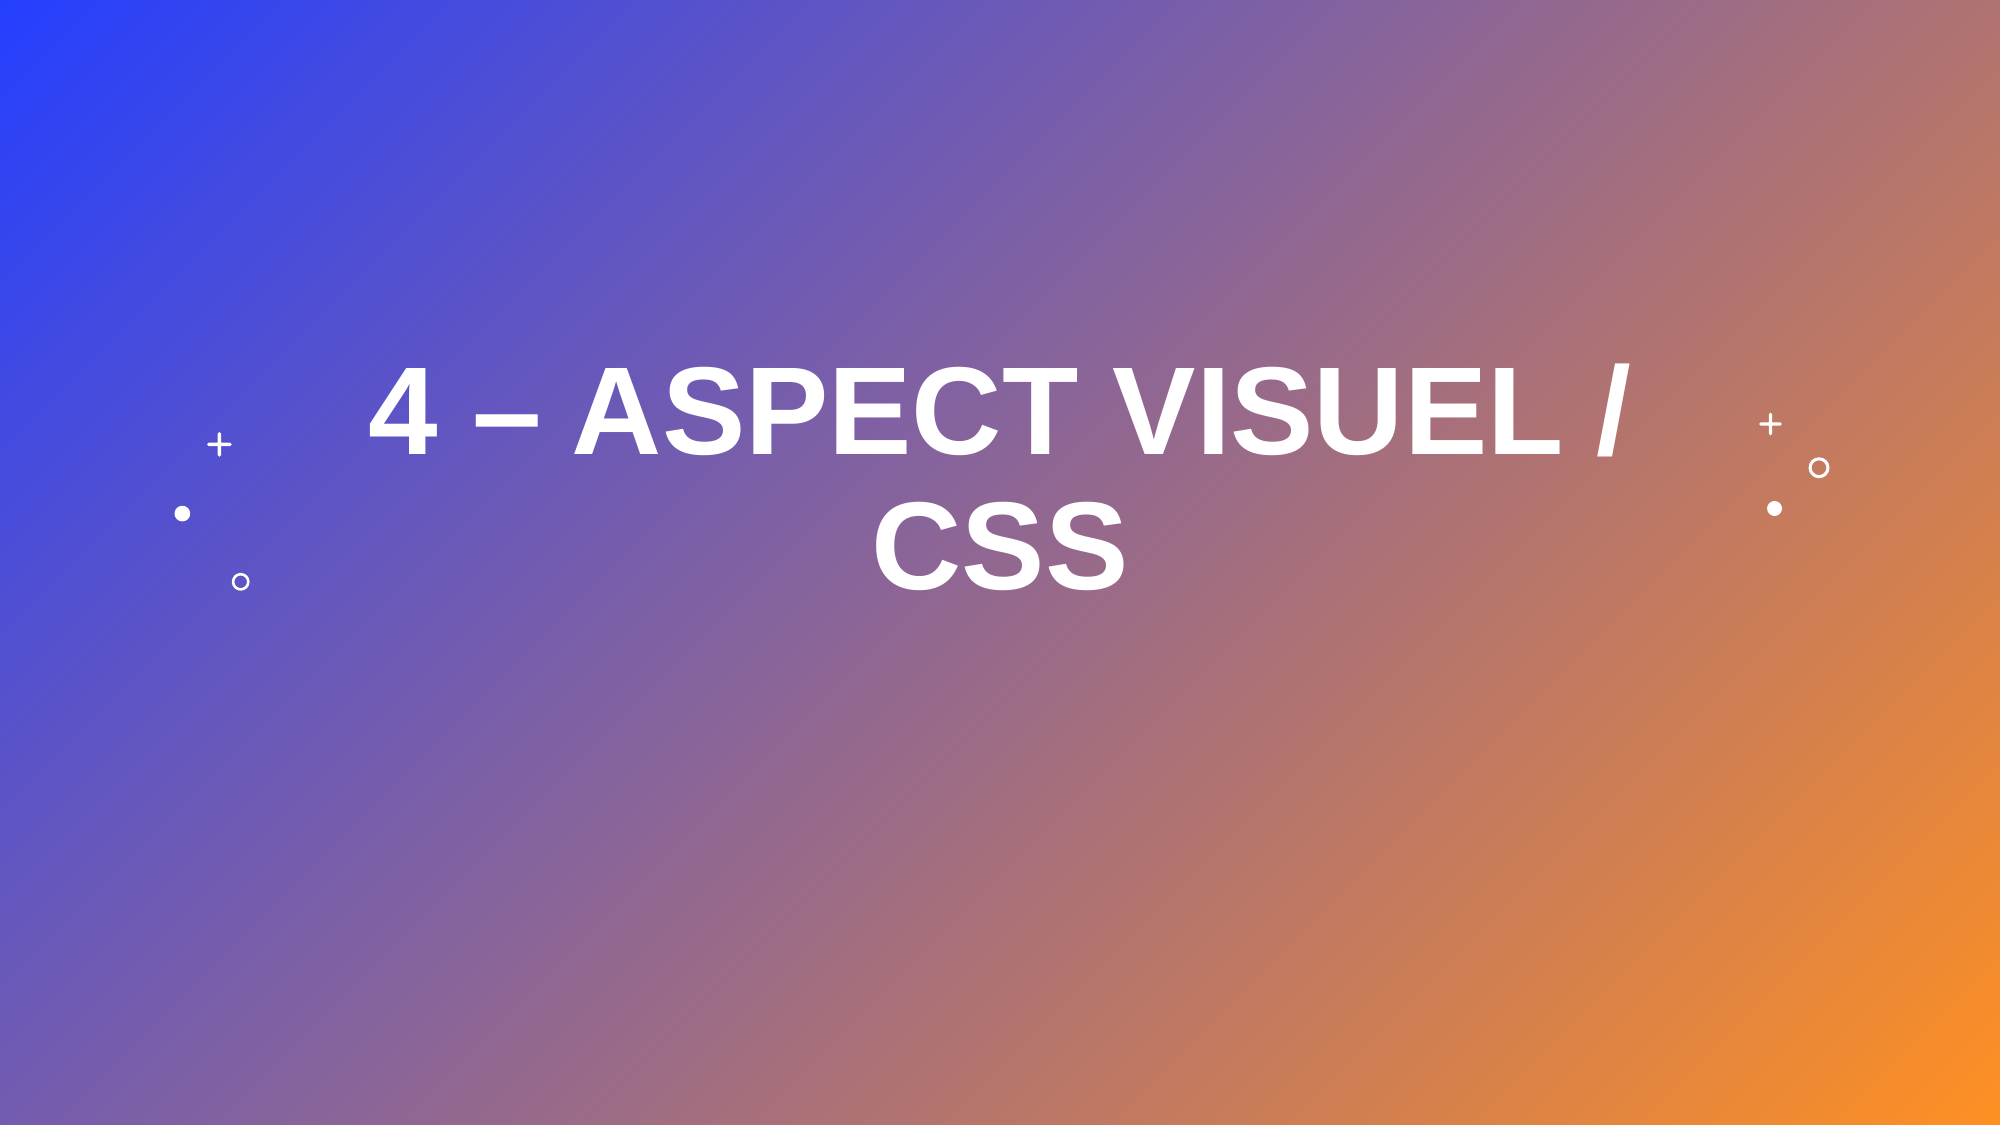

# 4 – Aspect Visuel / CSS